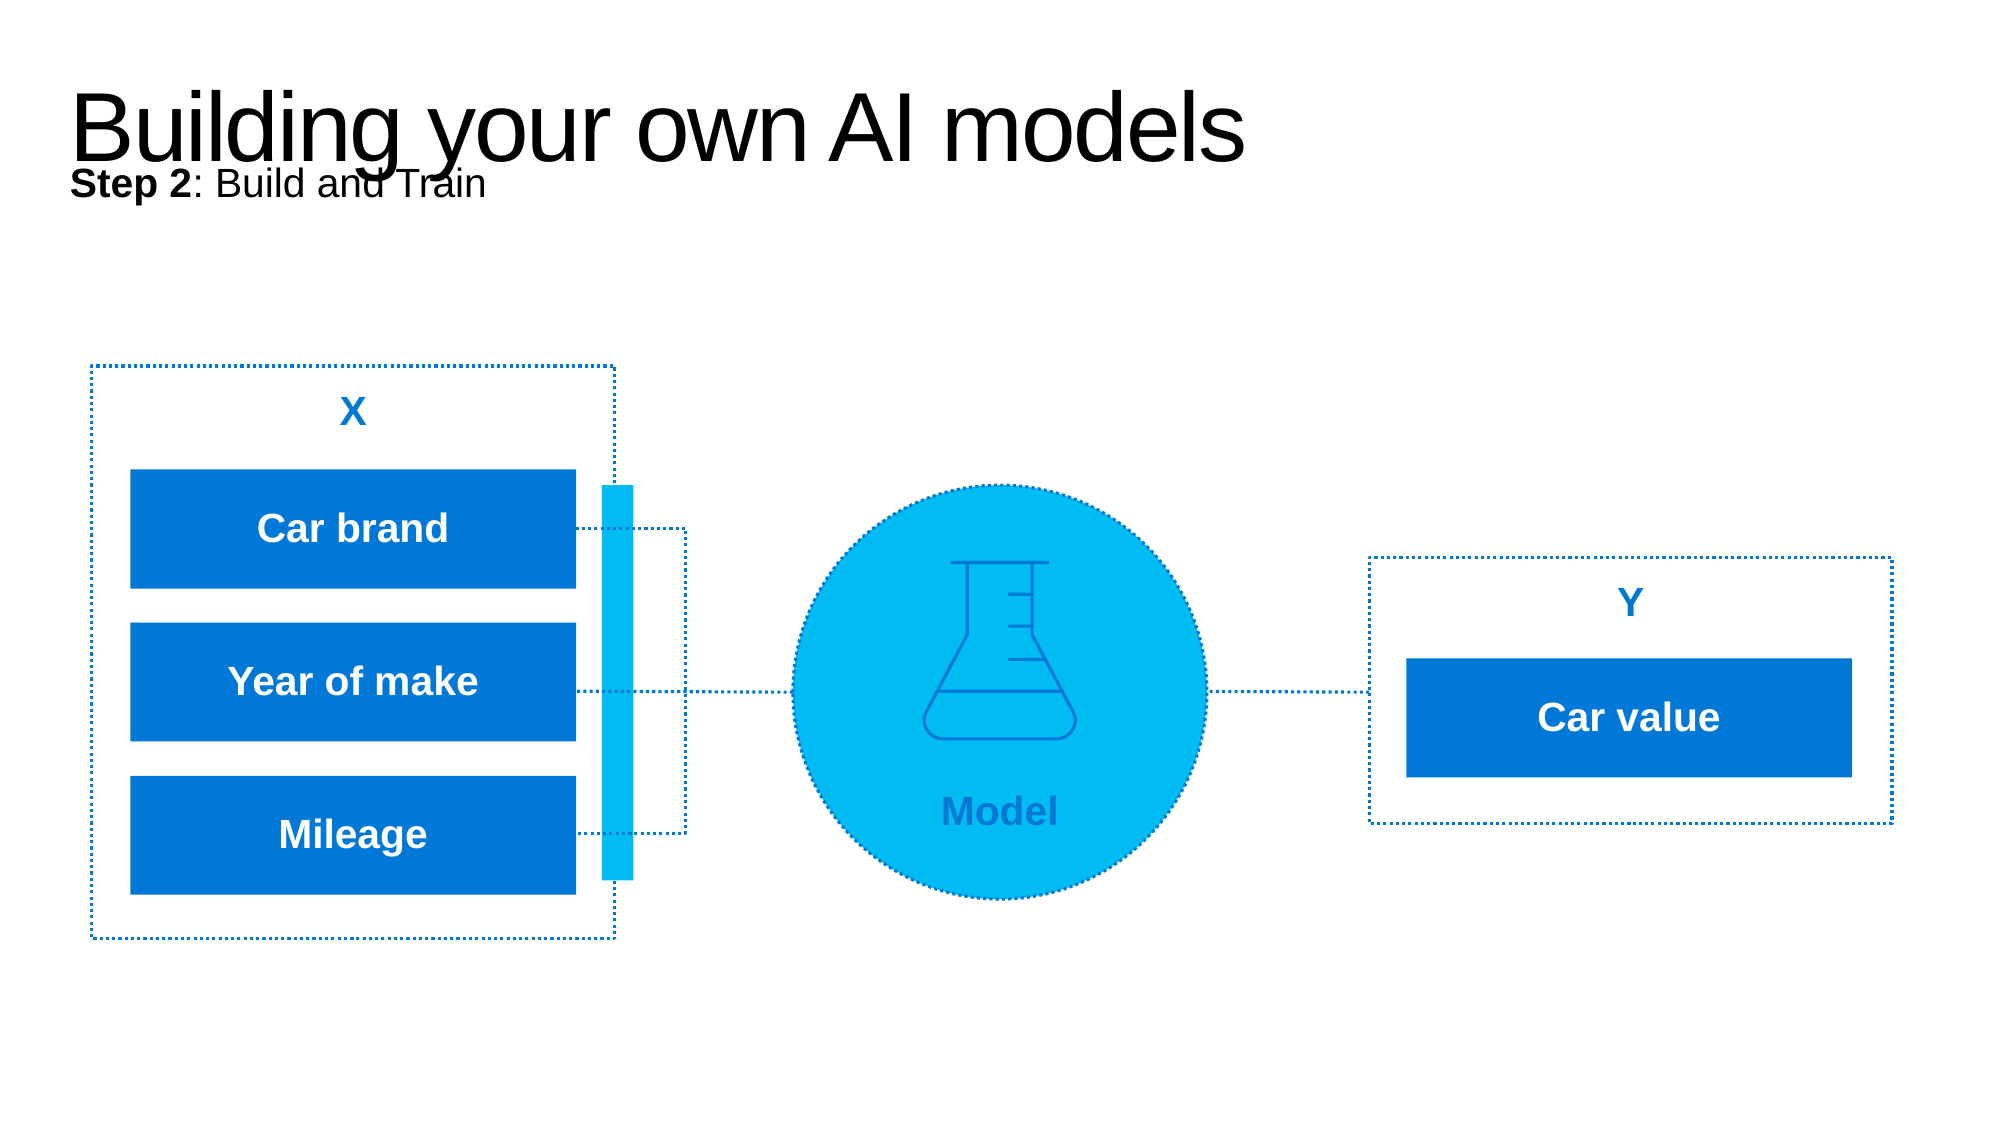

# Building your own AI models
Step 2: Build and Train
X
Car brand

Y

Year of make
Car value
Model
Mileage